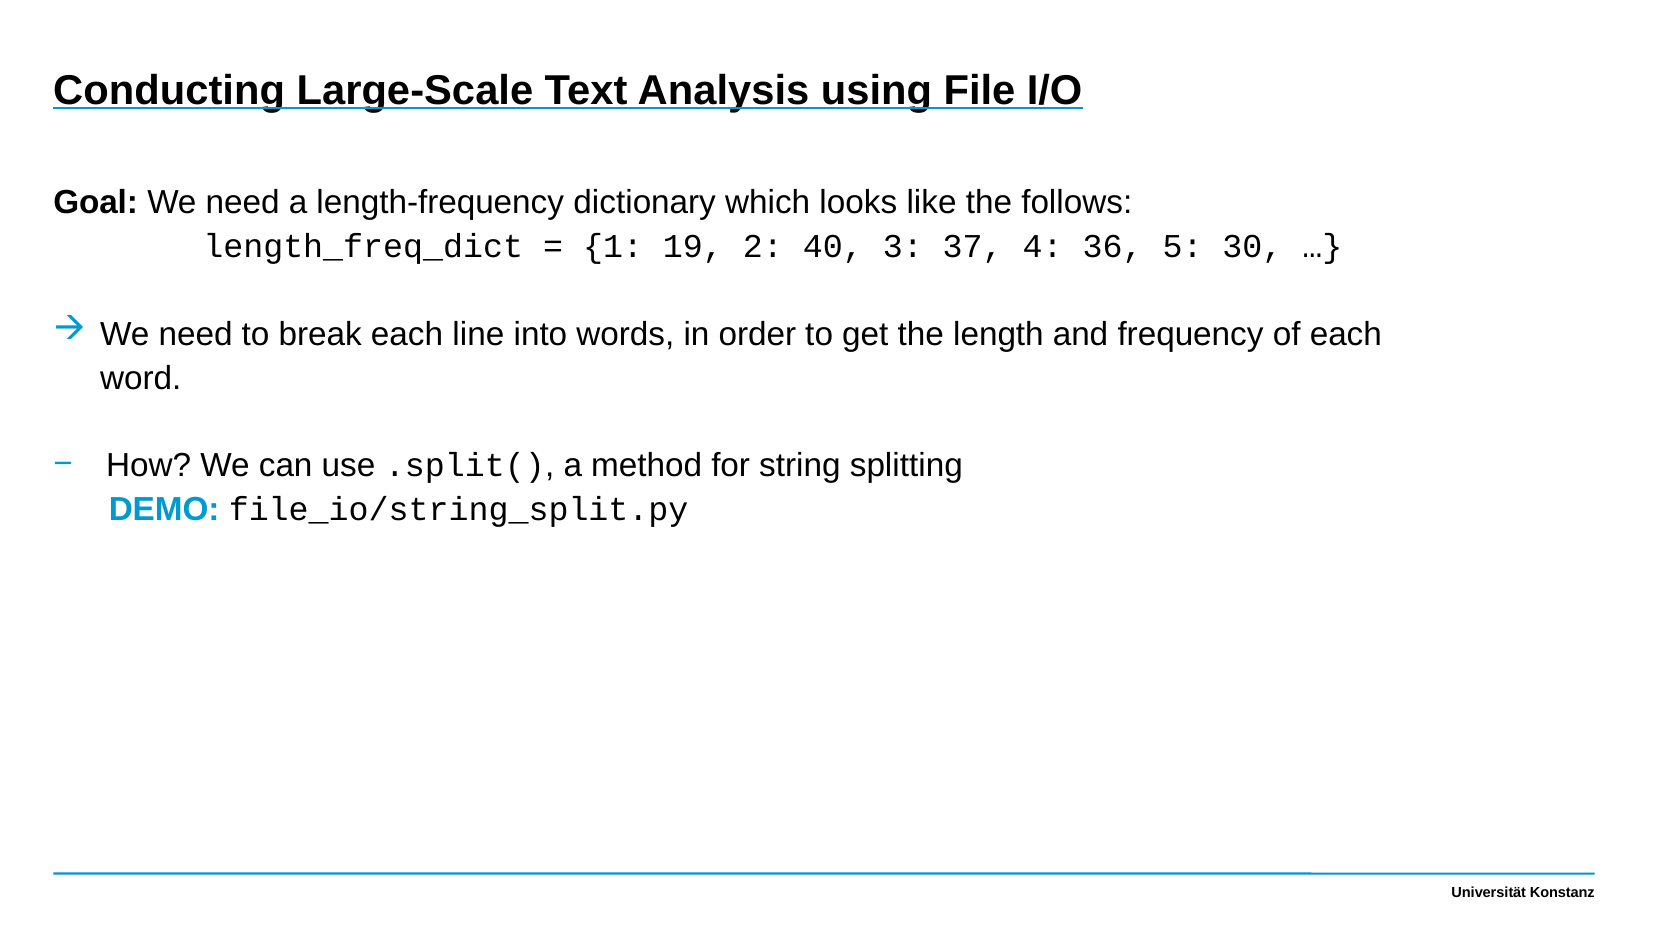

Conducting Large-Scale Text Analysis using File I/O
Goal: We need a length-frequency dictionary which looks like the follows:
	length_freq_dict = {1: 19, 2: 40, 3: 37, 4: 36, 5: 30, …}

We need to break each line into words, in order to get the length and frequency of each word.

How? We can use .split(), a method for string splitting
      DEMO: file_io/string_split.py